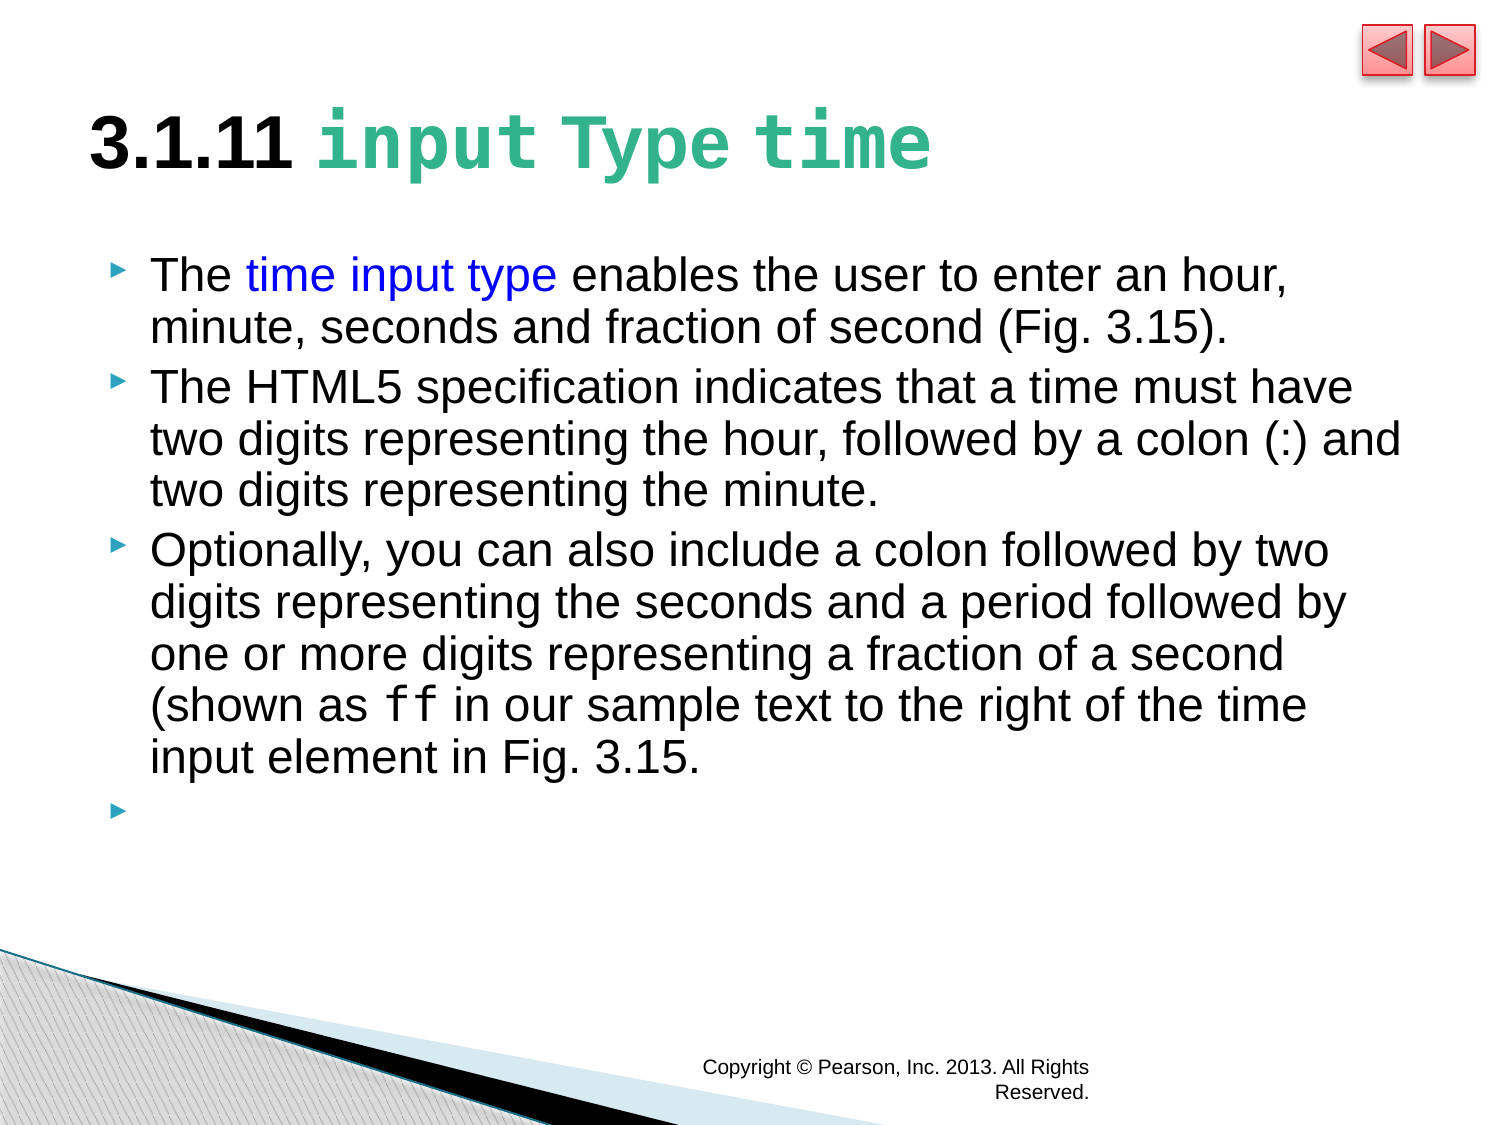

# 3.1.11 input Type time
The time input type enables the user to enter an hour, minute, seconds and fraction of second (Fig. 3.15).
The HTML5 specification indicates that a time must have two digits representing the hour, followed by a colon (:) and two digits representing the minute.
Optionally, you can also include a colon followed by two digits representing the seconds and a period followed by one or more digits representing a fraction of a second (shown as ff in our sample text to the right of the time input element in Fig. 3.15.

Copyright © Pearson, Inc. 2013. All Rights Reserved.